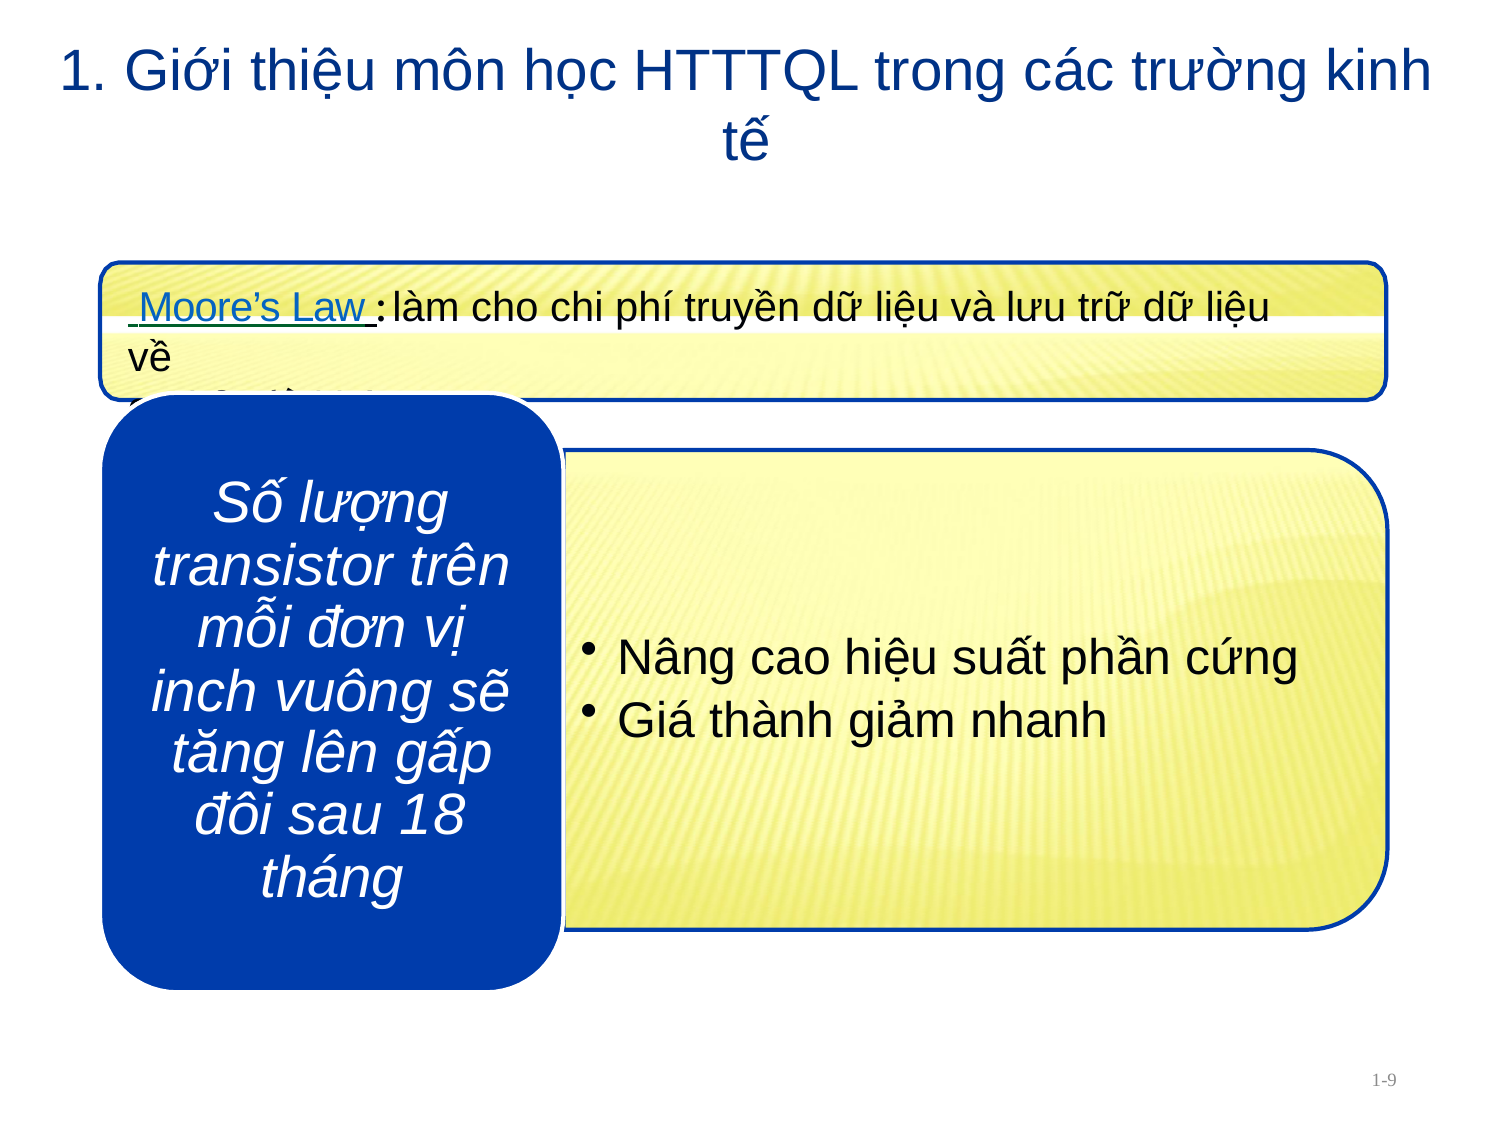

1. Giới thiệu môn học HTTTQL trong các trường kinh tế

 Moore’s Law : làm cho chi phí truyền dữ liệu và lưu trữ dữ liệu về
cơ bản là không

Số lượng  transistor trên
mỗi đơn vị
Nâng cao hiệu suất phần cứng
Giá thành giảm nhanh
inch vuông sẽ
tăng lên gấp  đôi sau 18  tháng
1-9